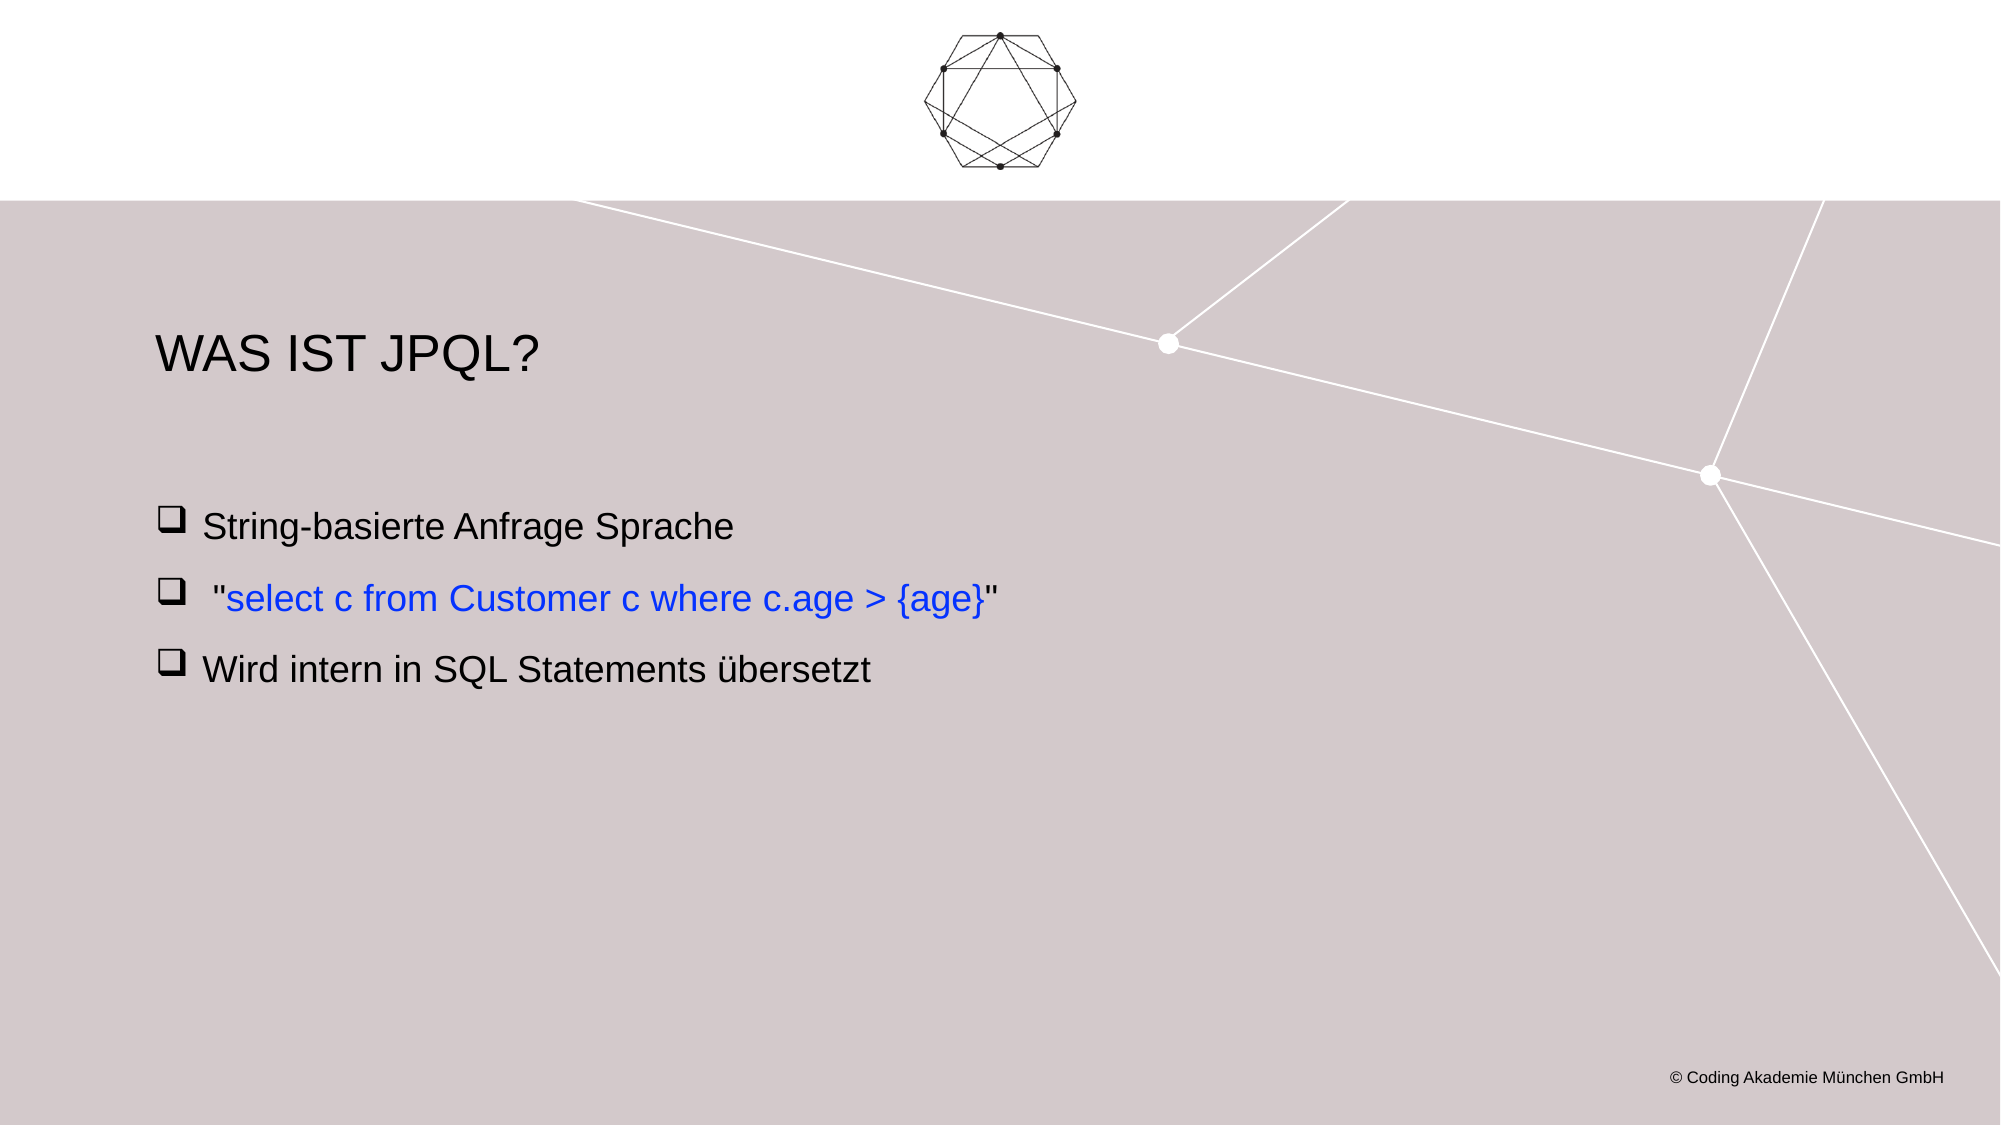

# Was ist jpql?
String-basierte Anfrage Sprache
 "select c from Customer c where c.age > {age}"
Wird intern in SQL Statements übersetzt
© Coding Akademie München GmbH